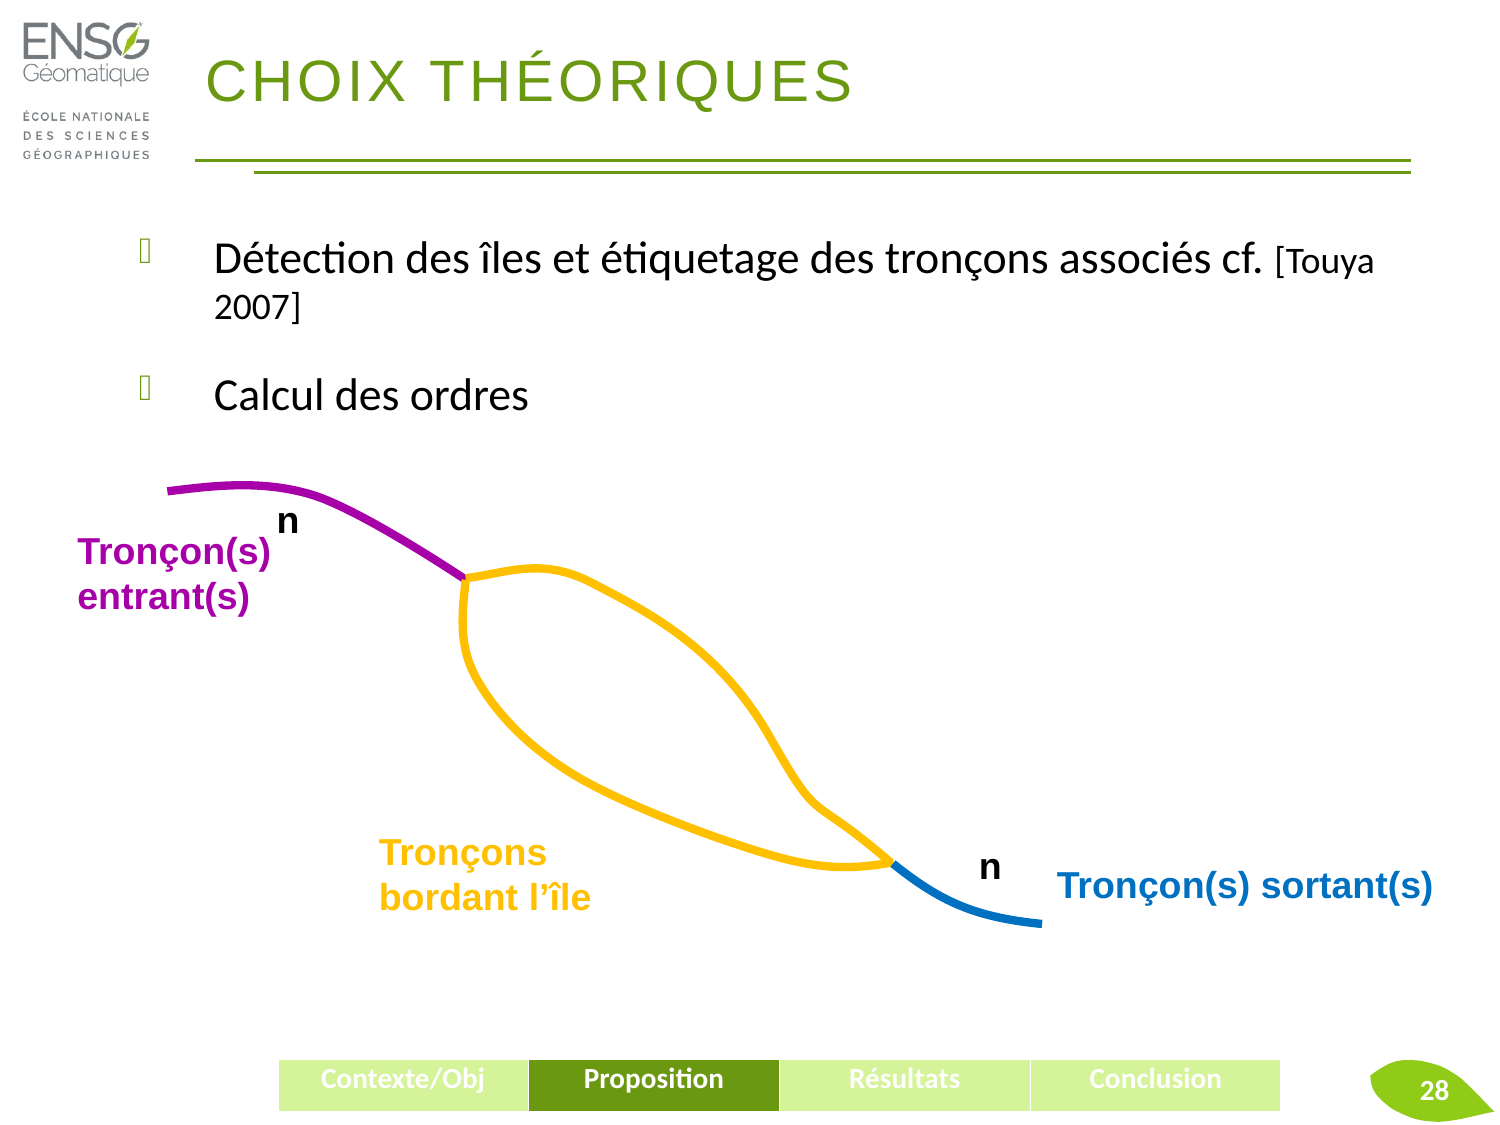

# Choix théoriques
Détection des îles et étiquetage des tronçons associés cf. [Touya 2007]
Calcul des ordres

n
Tronçon(s) entrant(s)

Tronçons bordant l’île
n
Tronçon(s) sortant(s)

28